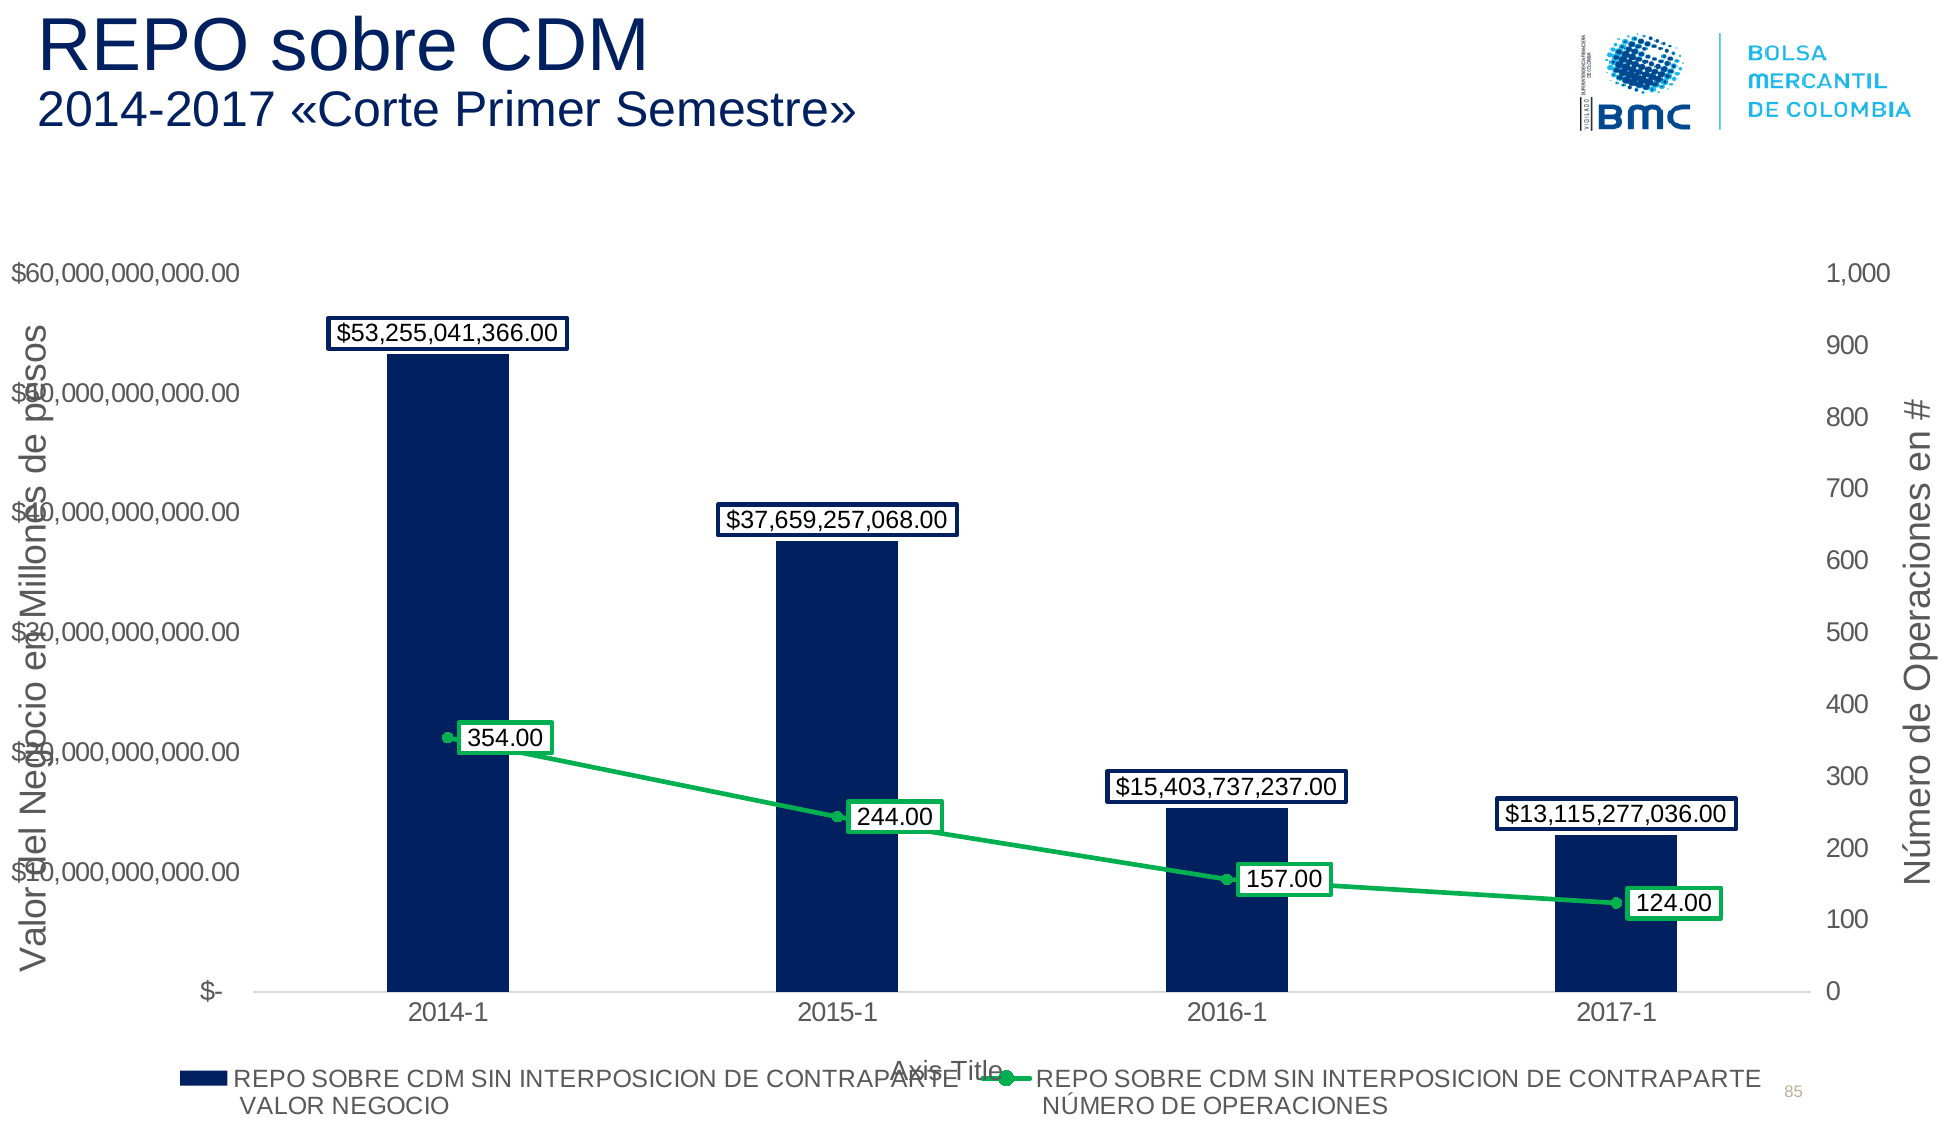

REPO sobre CDM
2014-2017 «Corte Primer Semestre»

### Chart

| Category | REPO SOBRE CDM SIN INTERPOSICION DE CONTRAPARTE
 VALOR NEGOCIO | REPO SOBRE CDM SIN INTERPOSICION DE CONTRAPARTE
 NÚMERO DE OPERACIONES |
|---|---|---|
| 2014-1 | 53255041366.0 | 354.0 |
| 2015-1 | 37659257068.0 | 244.0 |
| 2016-1 | 15403737237.0 | 157.0 |
| 2017-1 | 13115277036.0 | 124.0 |